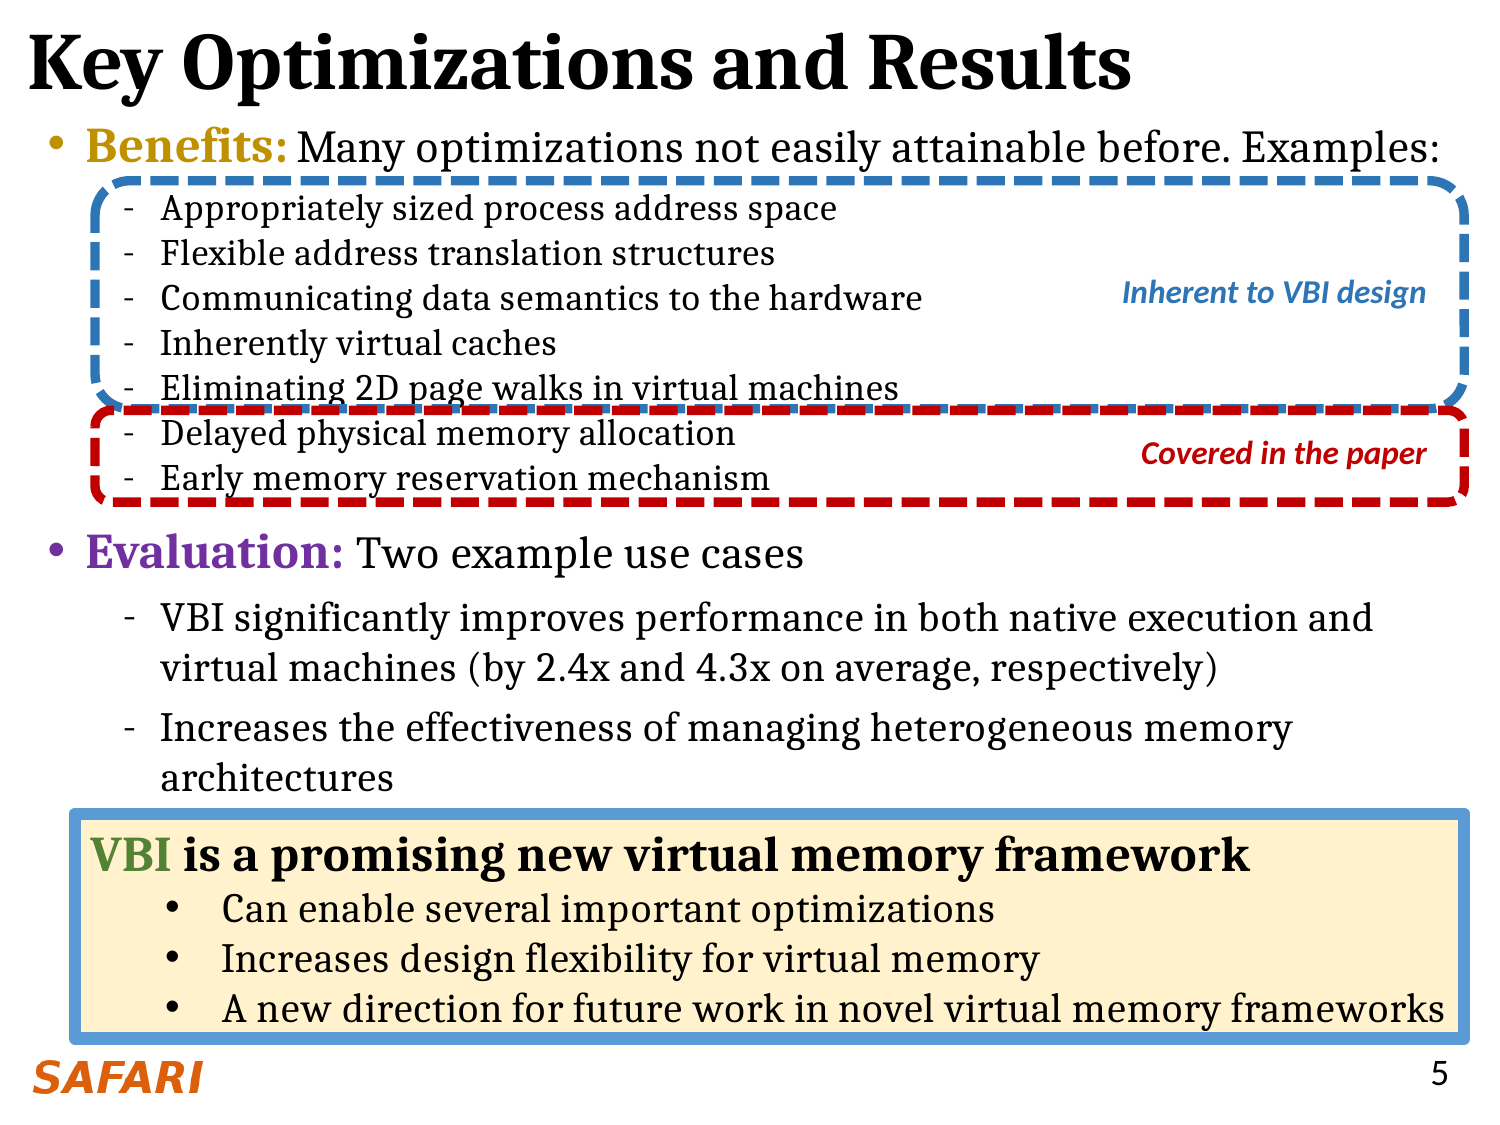

# Key Optimizations and Results
Benefits: Many optimizations not easily attainable before. Examples:
Appropriately sized process address space
Flexible address translation structures
Communicating data semantics to the hardware
Inherently virtual caches
Eliminating 2D page walks in virtual machines
Delayed physical memory allocation
Early memory reservation mechanism
Evaluation: Two example use cases
VBI significantly improves performance in both native execution and virtual machines (by 2.4x and 4.3x on average, respectively)
Increases the effectiveness of managing heterogeneous memory architectures

Inherent to VBI design

Covered in the paper
VBI is a promising new virtual memory framework
Can enable several important optimizations
Increases design flexibility for virtual memory
A new direction for future work in novel virtual memory frameworks
5